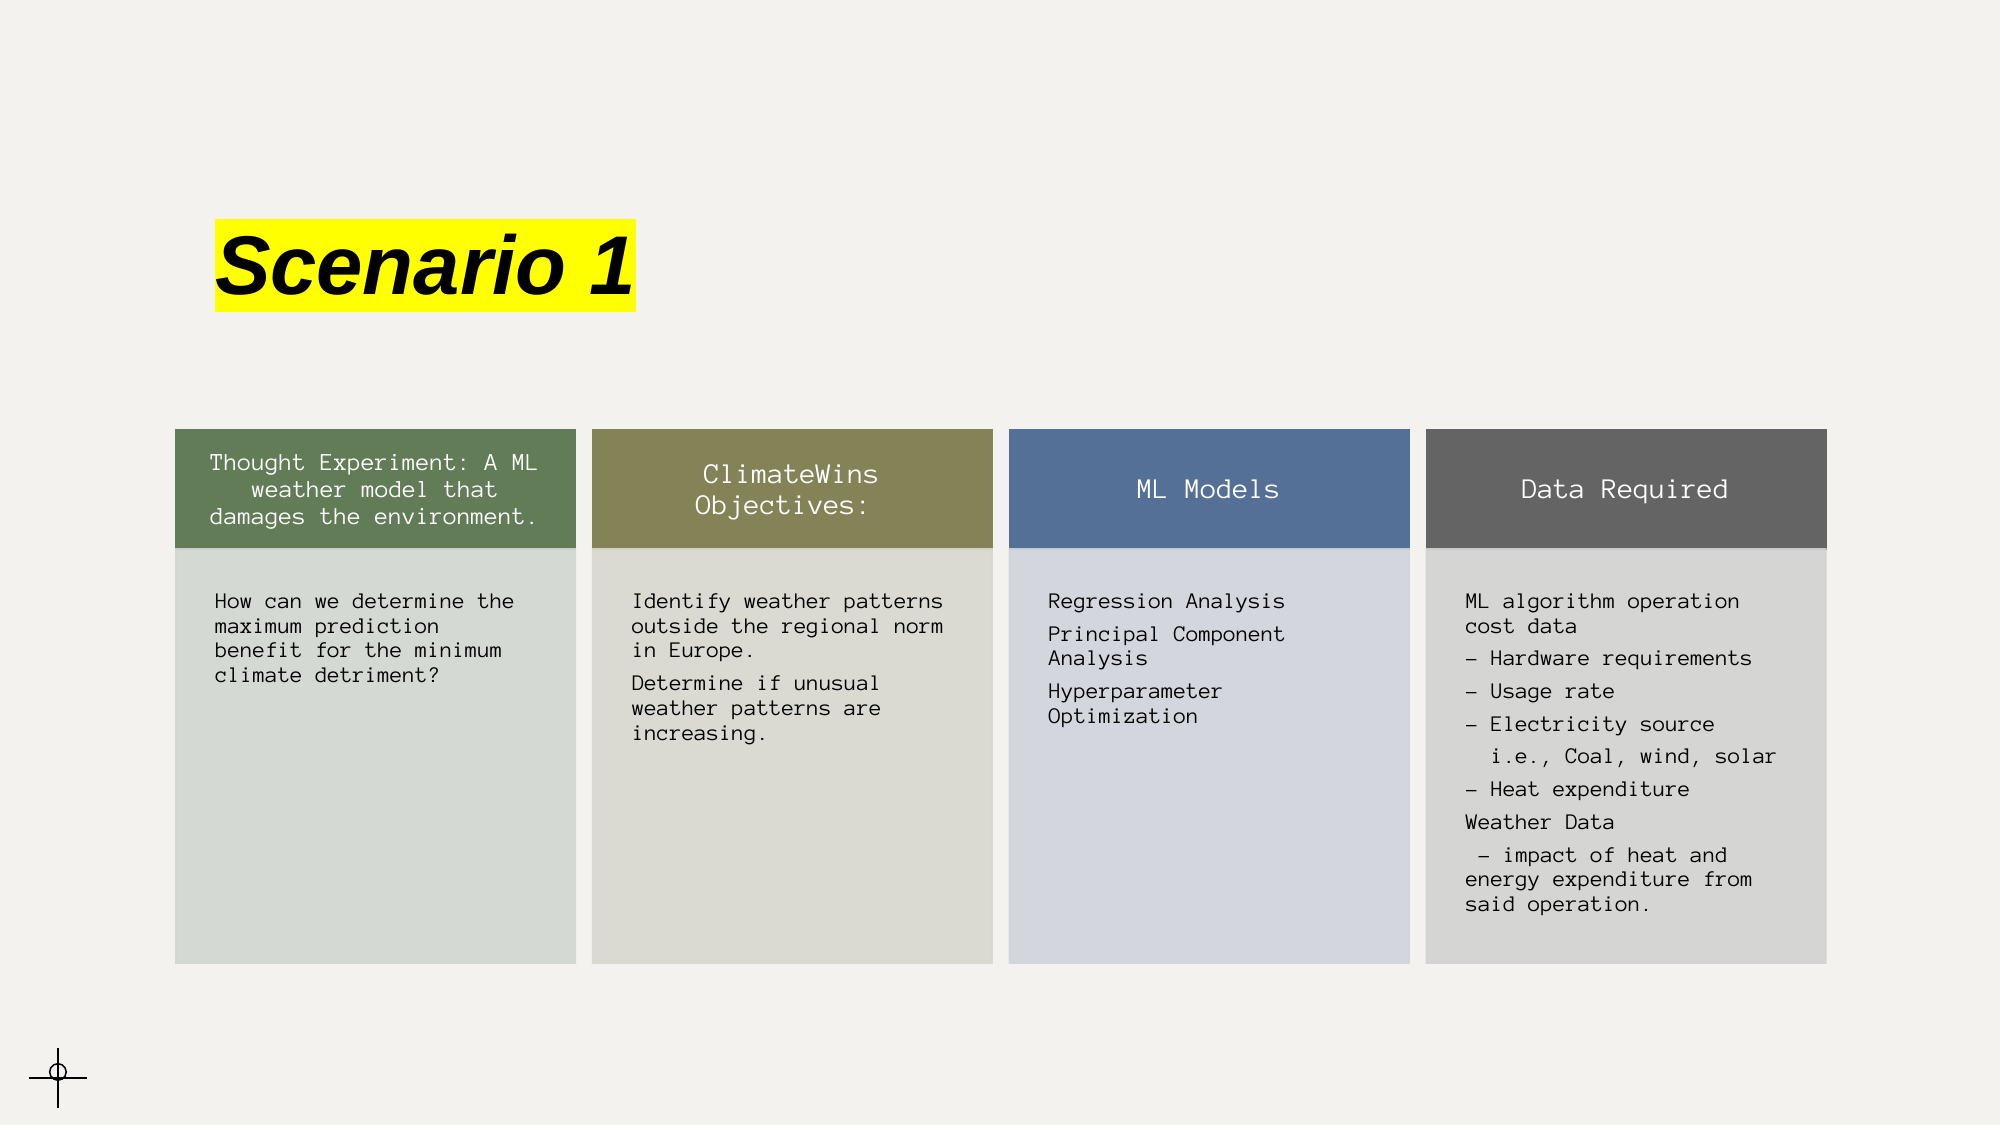

# Scenario 1
Thought Experiment: A ML weather model that damages the environment.
How can we determine the maximum prediction benefit for the minimum climate detriment?
ClimateWins Objectives:
Identify weather patterns outside the regional norm in Europe.
Determine if unusual weather patterns are increasing.
ML Models
Regression Analysis
Principal Component Analysis
Hyperparameter Optimization
Data Required
ML algorithm operation cost data
- Hardware requirements
- Usage rate
- Electricity source
  i.e., Coal, wind, solar
- Heat expenditure
Weather Data
 - impact of heat and energy expenditure from said operation.